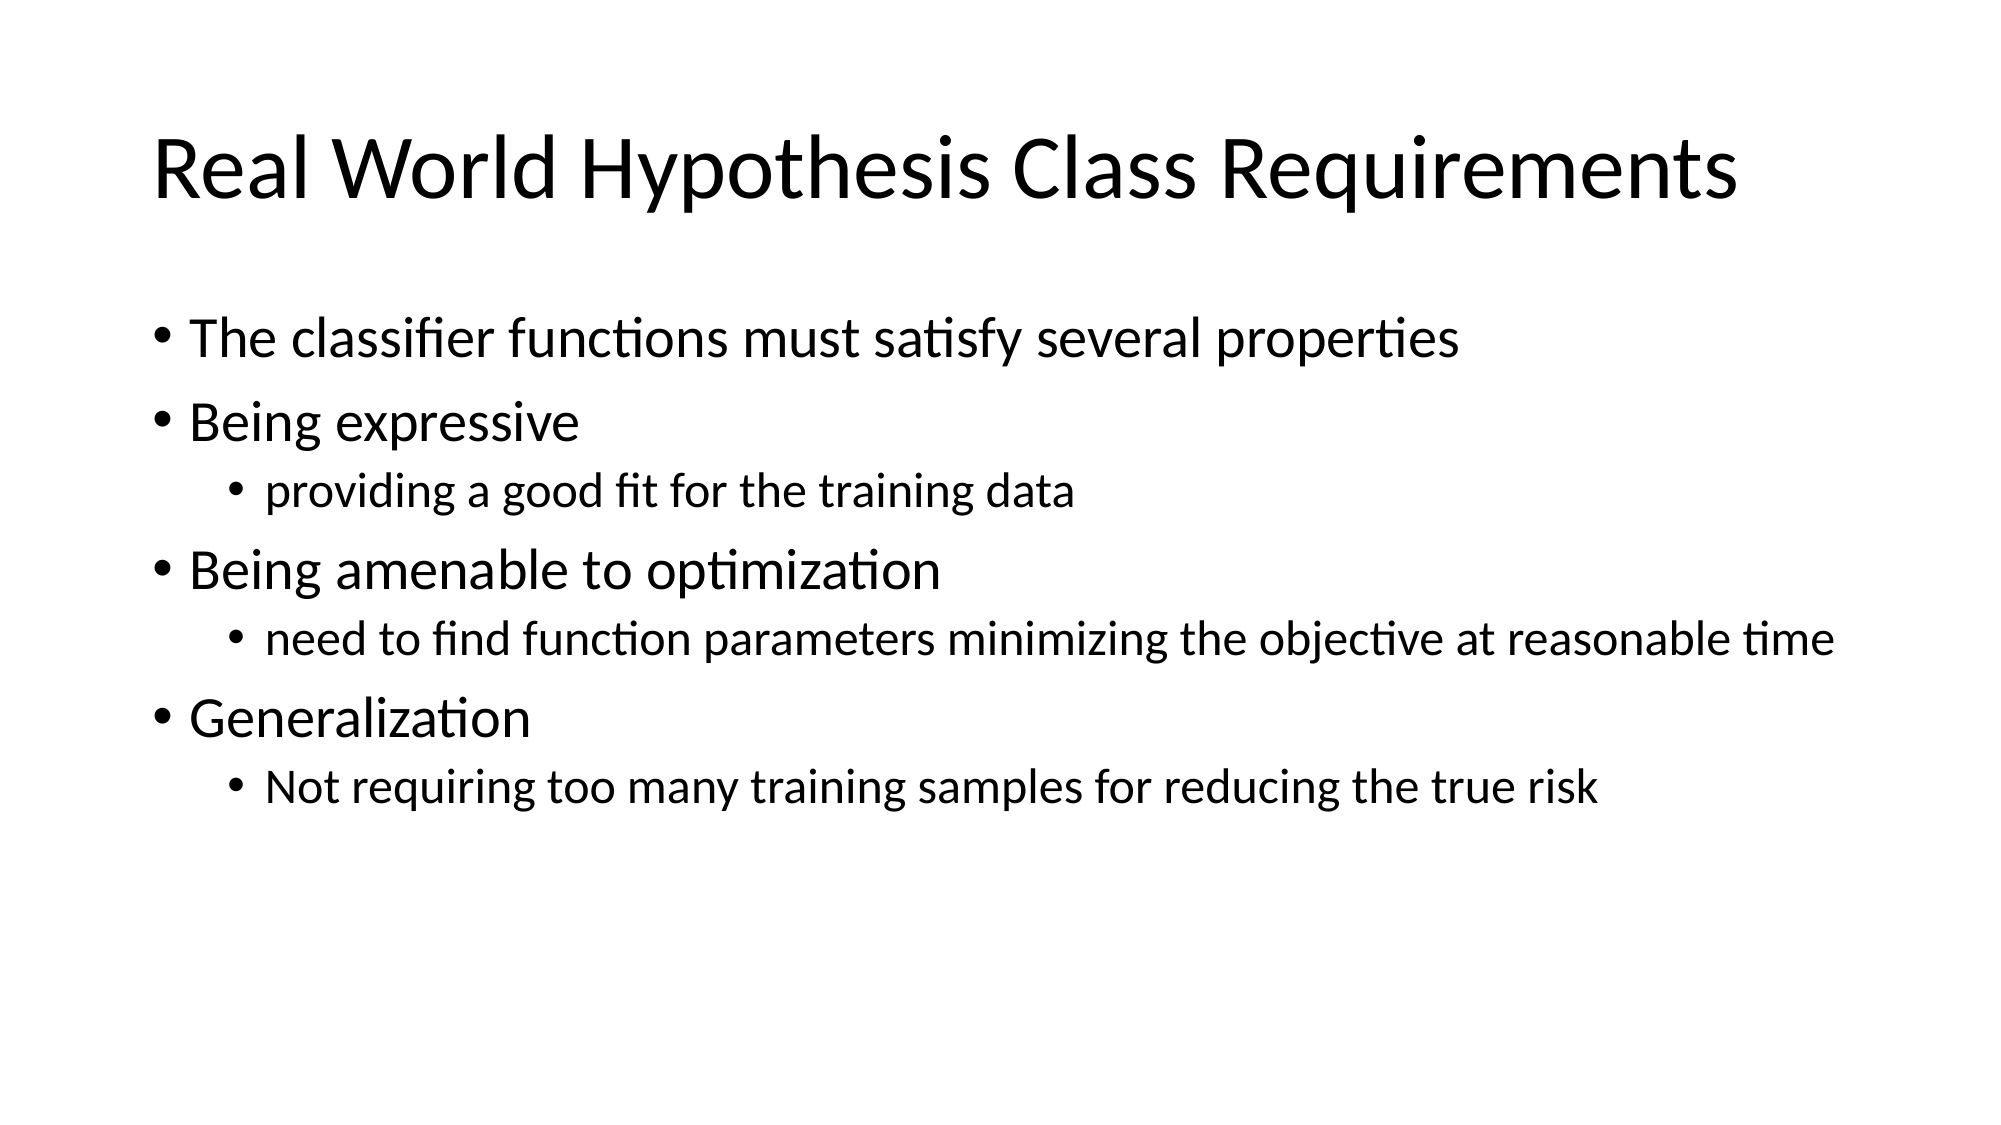

# Real World Hypothesis Class Requirements
The classifier functions must satisfy several properties
Being expressive
providing a good fit for the training data
Being amenable to optimization
need to find function parameters minimizing the objective at reasonable time
Generalization
Not requiring too many training samples for reducing the true risk